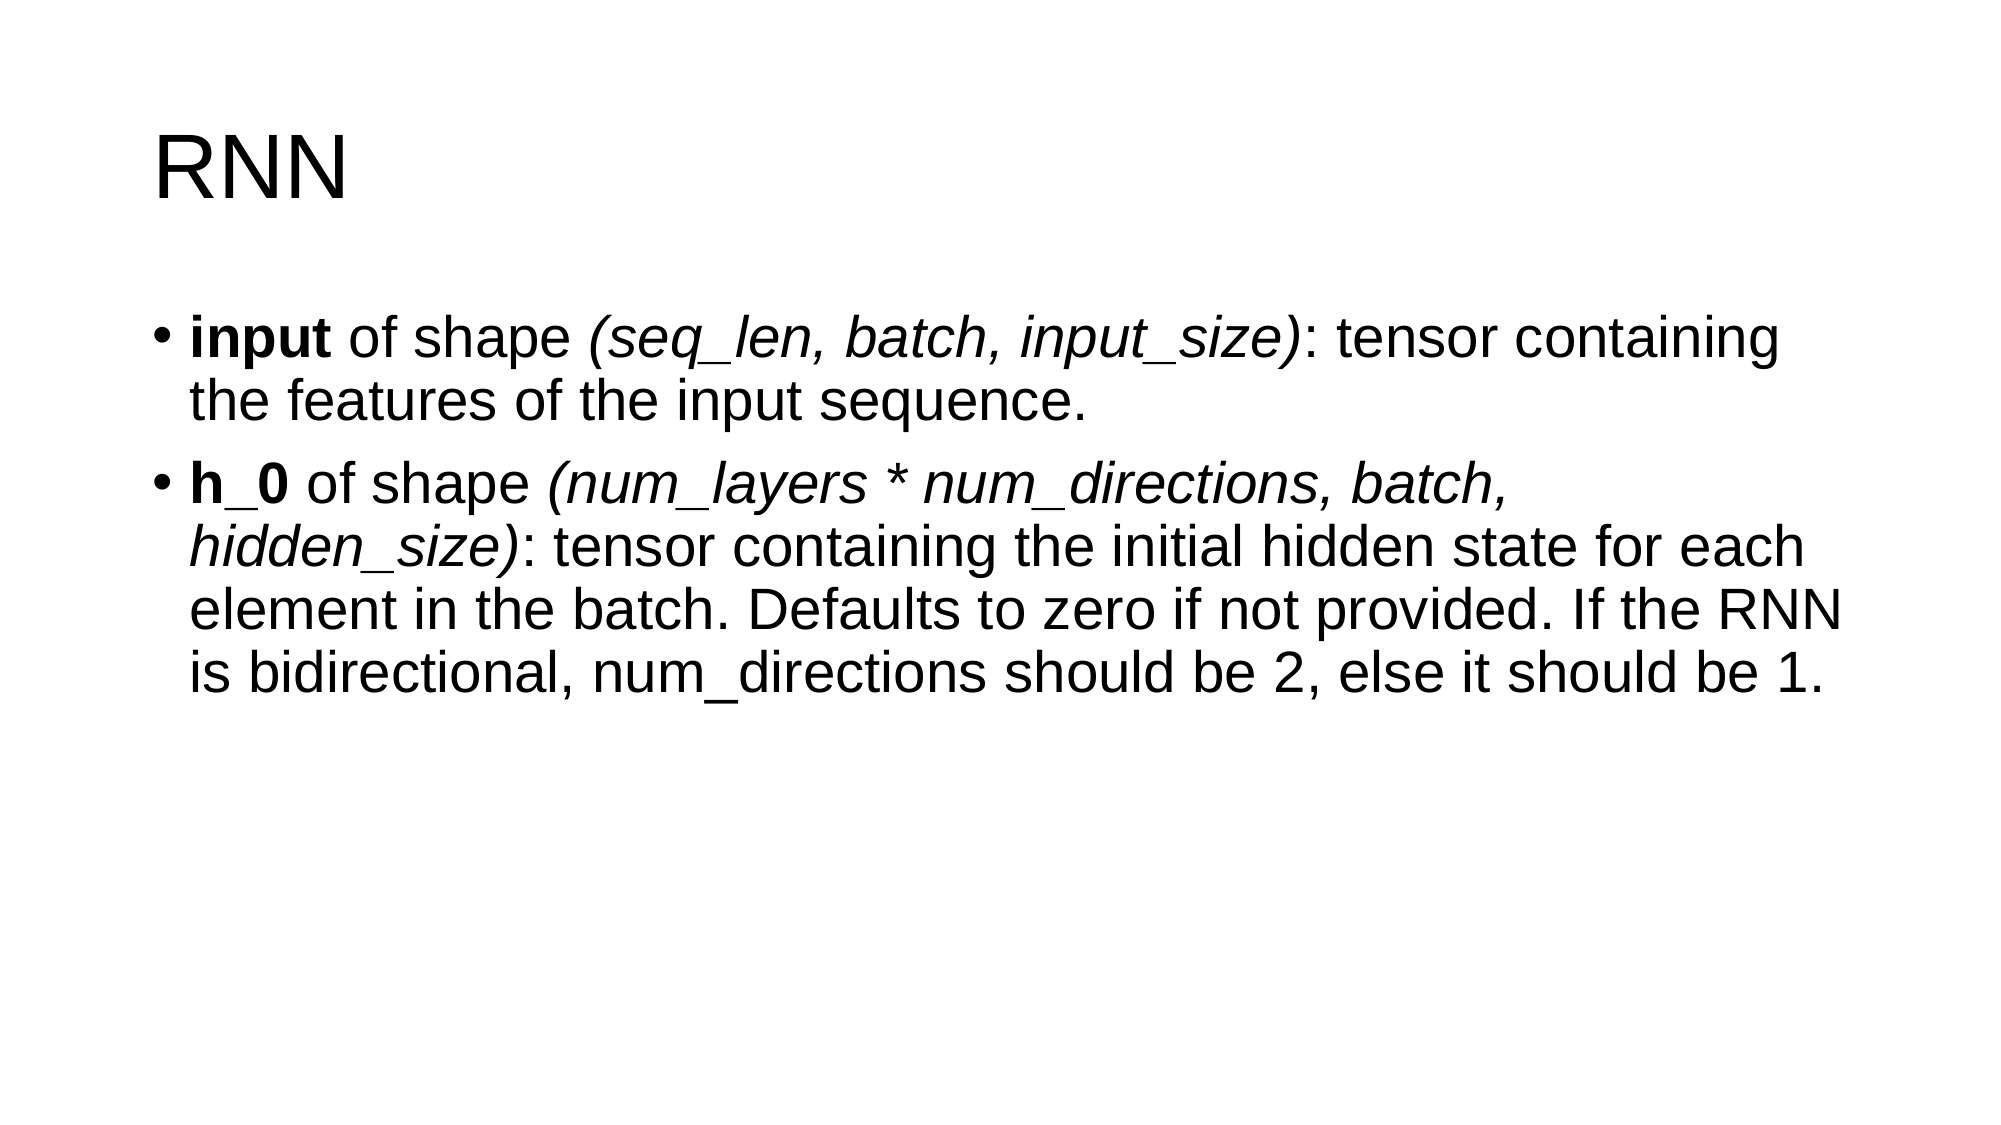

# RNN
input of shape (seq_len, batch, input_size): tensor containing the features of the input sequence.
h_0 of shape (num_layers * num_directions, batch, hidden_size): tensor containing the initial hidden state for each element in the batch. Defaults to zero if not provided. If the RNN is bidirectional, num_directions should be 2, else it should be 1.